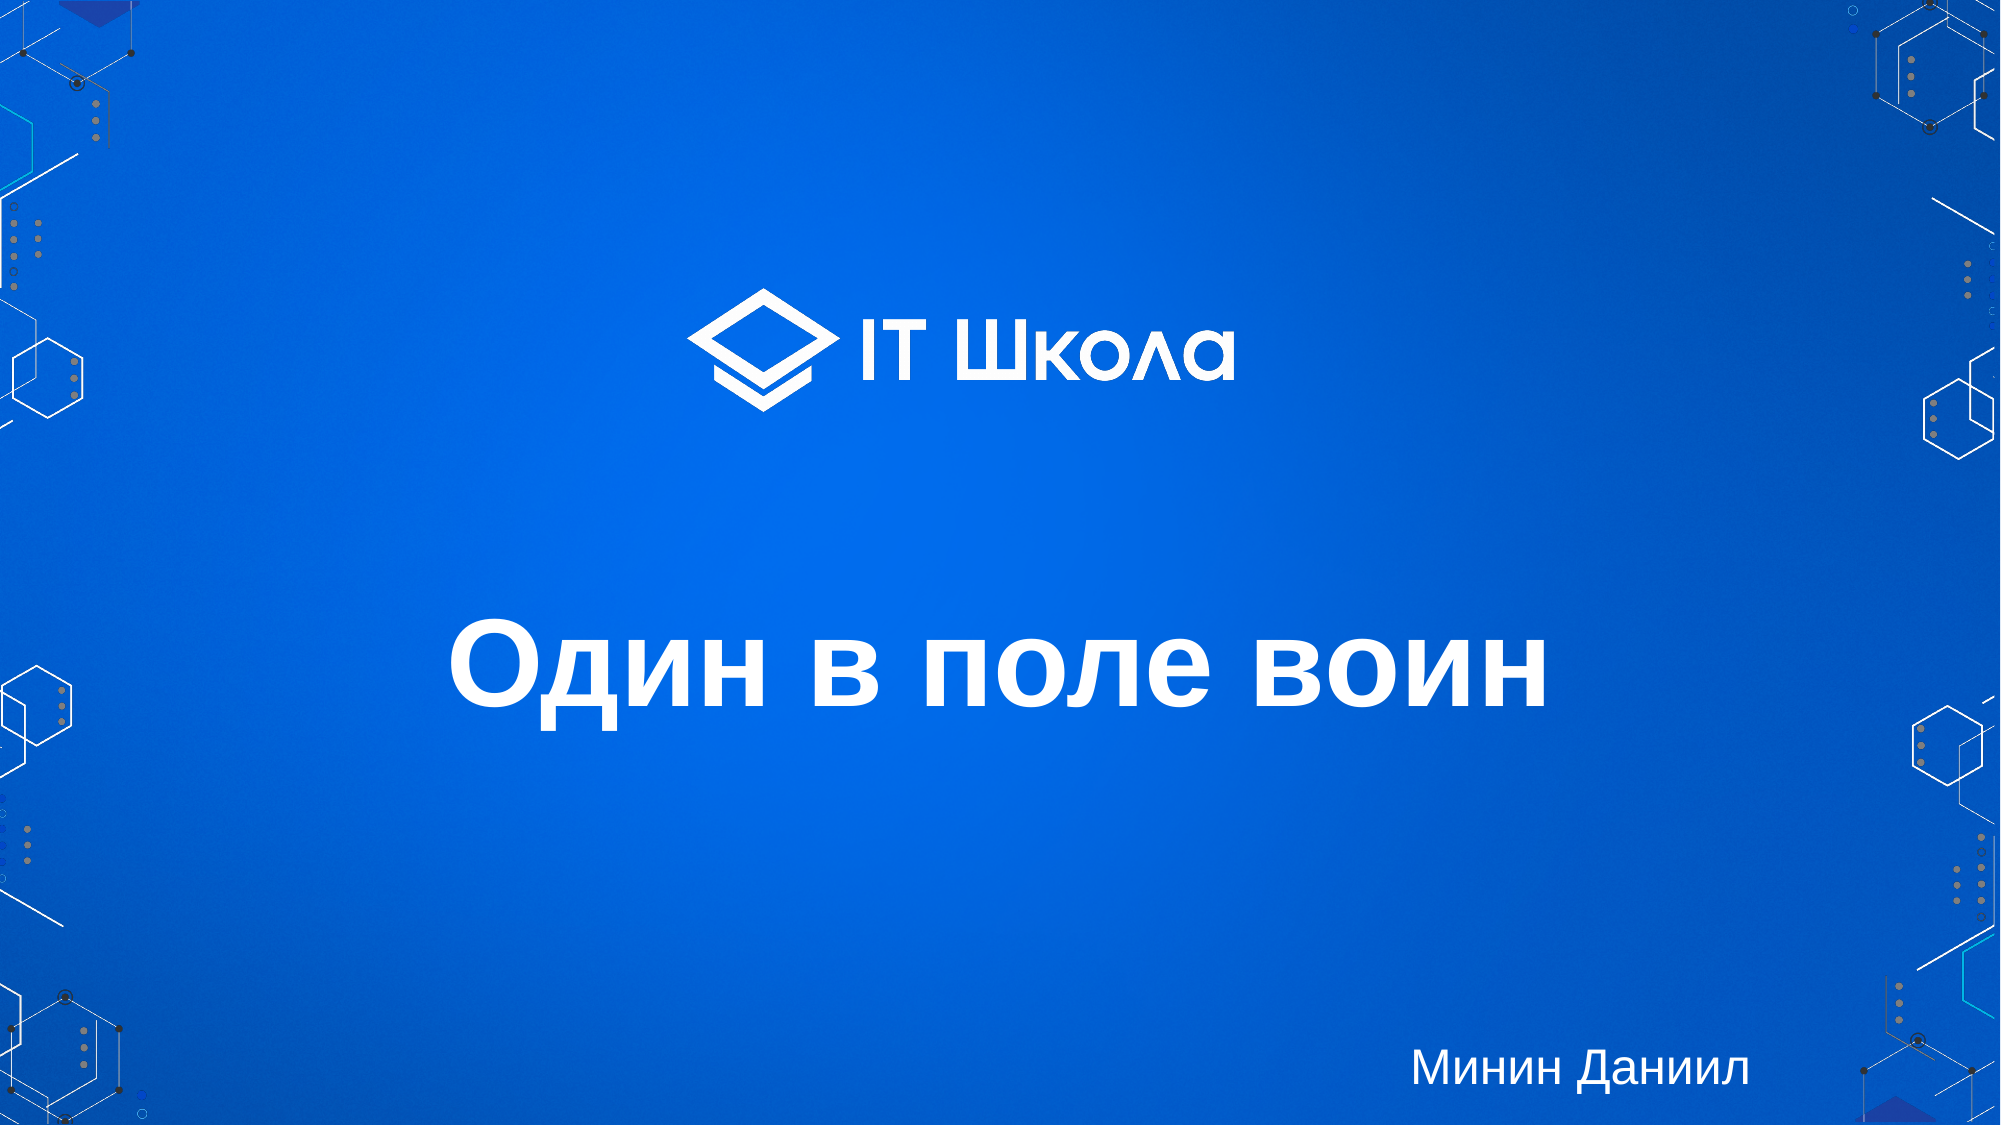

# Один в поле воин
Минин Даниил